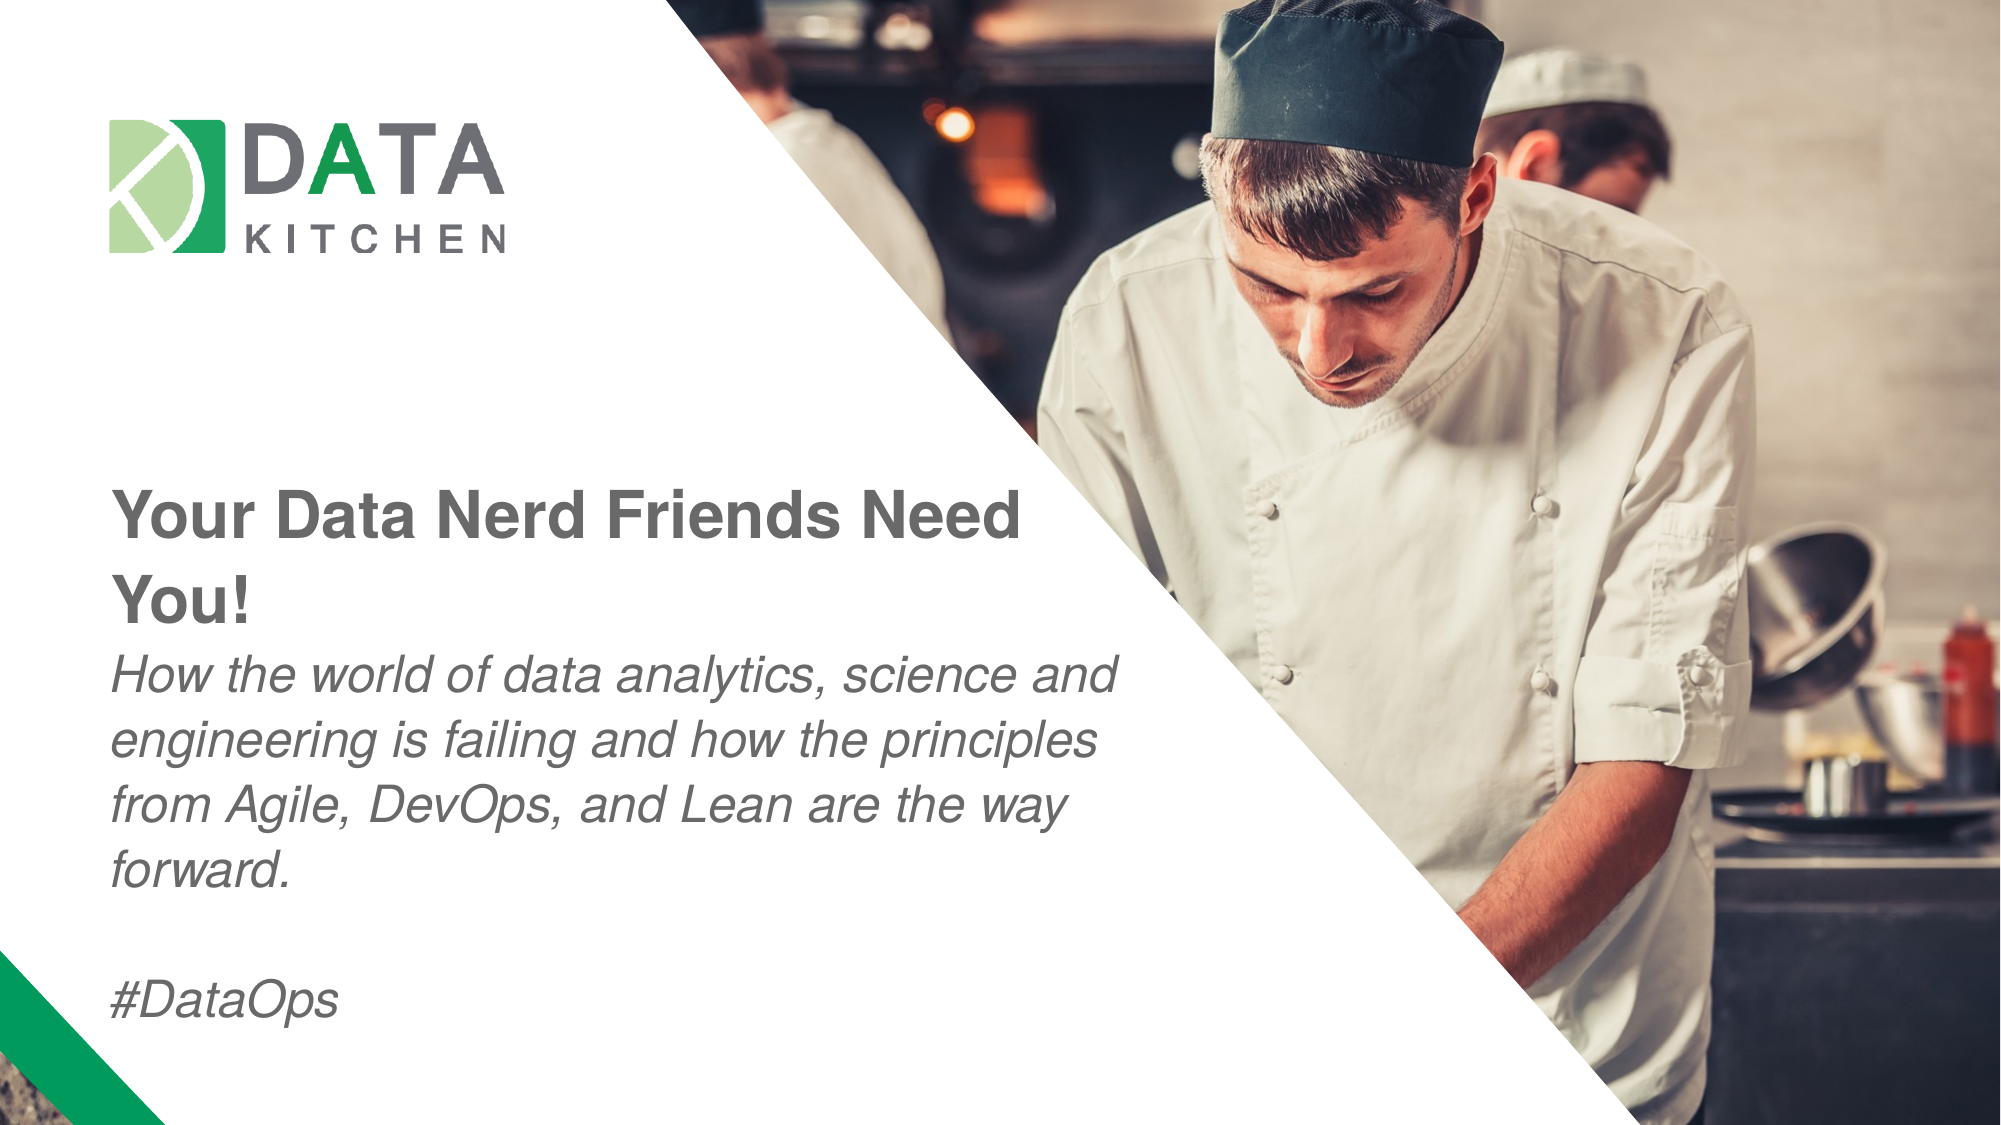

# Your Data Nerd Friends Need You! How the world of data analytics, science and engineering is failing and how the principles from Agile, DevOps, and Lean are the way forward. #DataOps